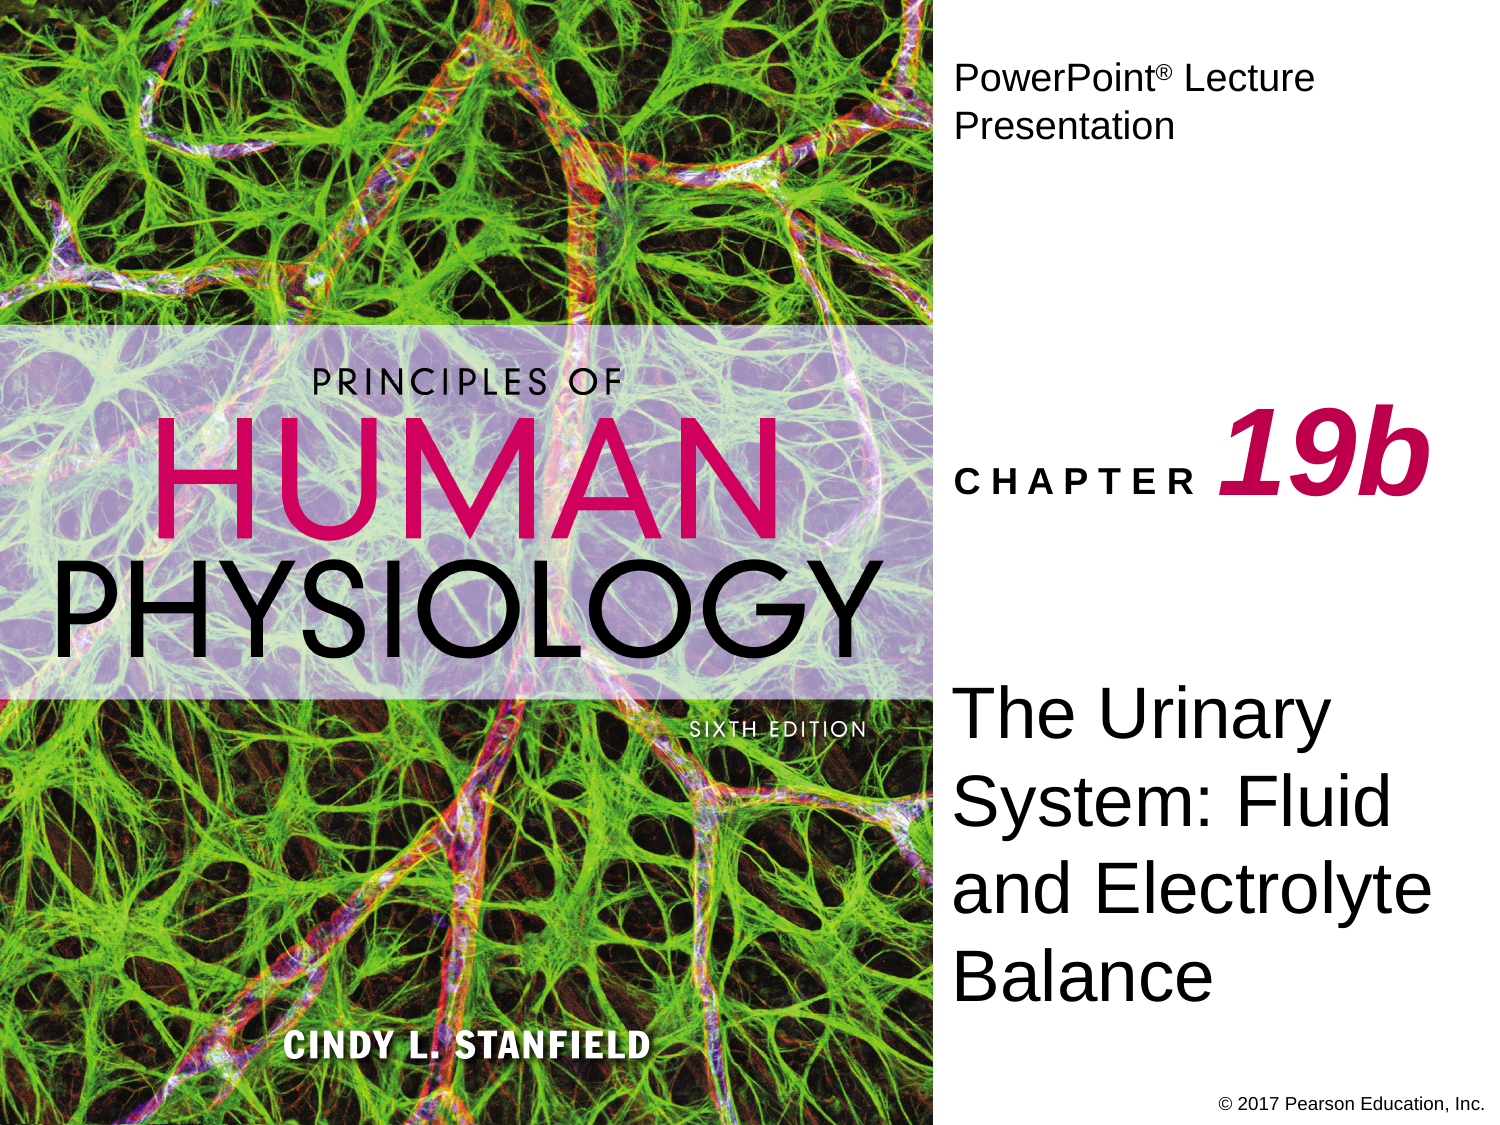

19b
# The Urinary System: Fluid and Electrolyte Balance